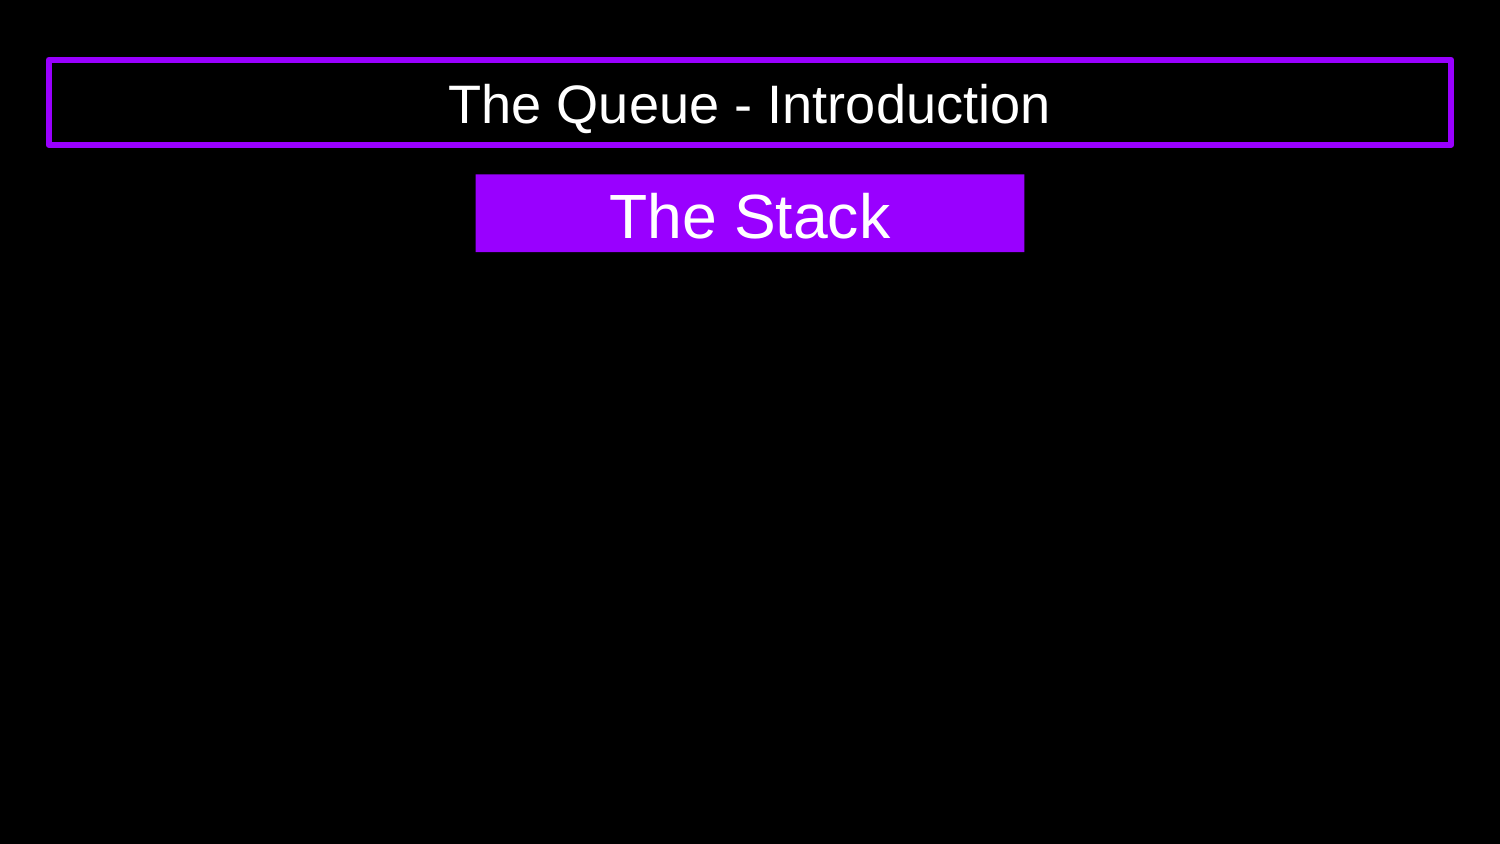

# The Queue - Introduction
The Stack